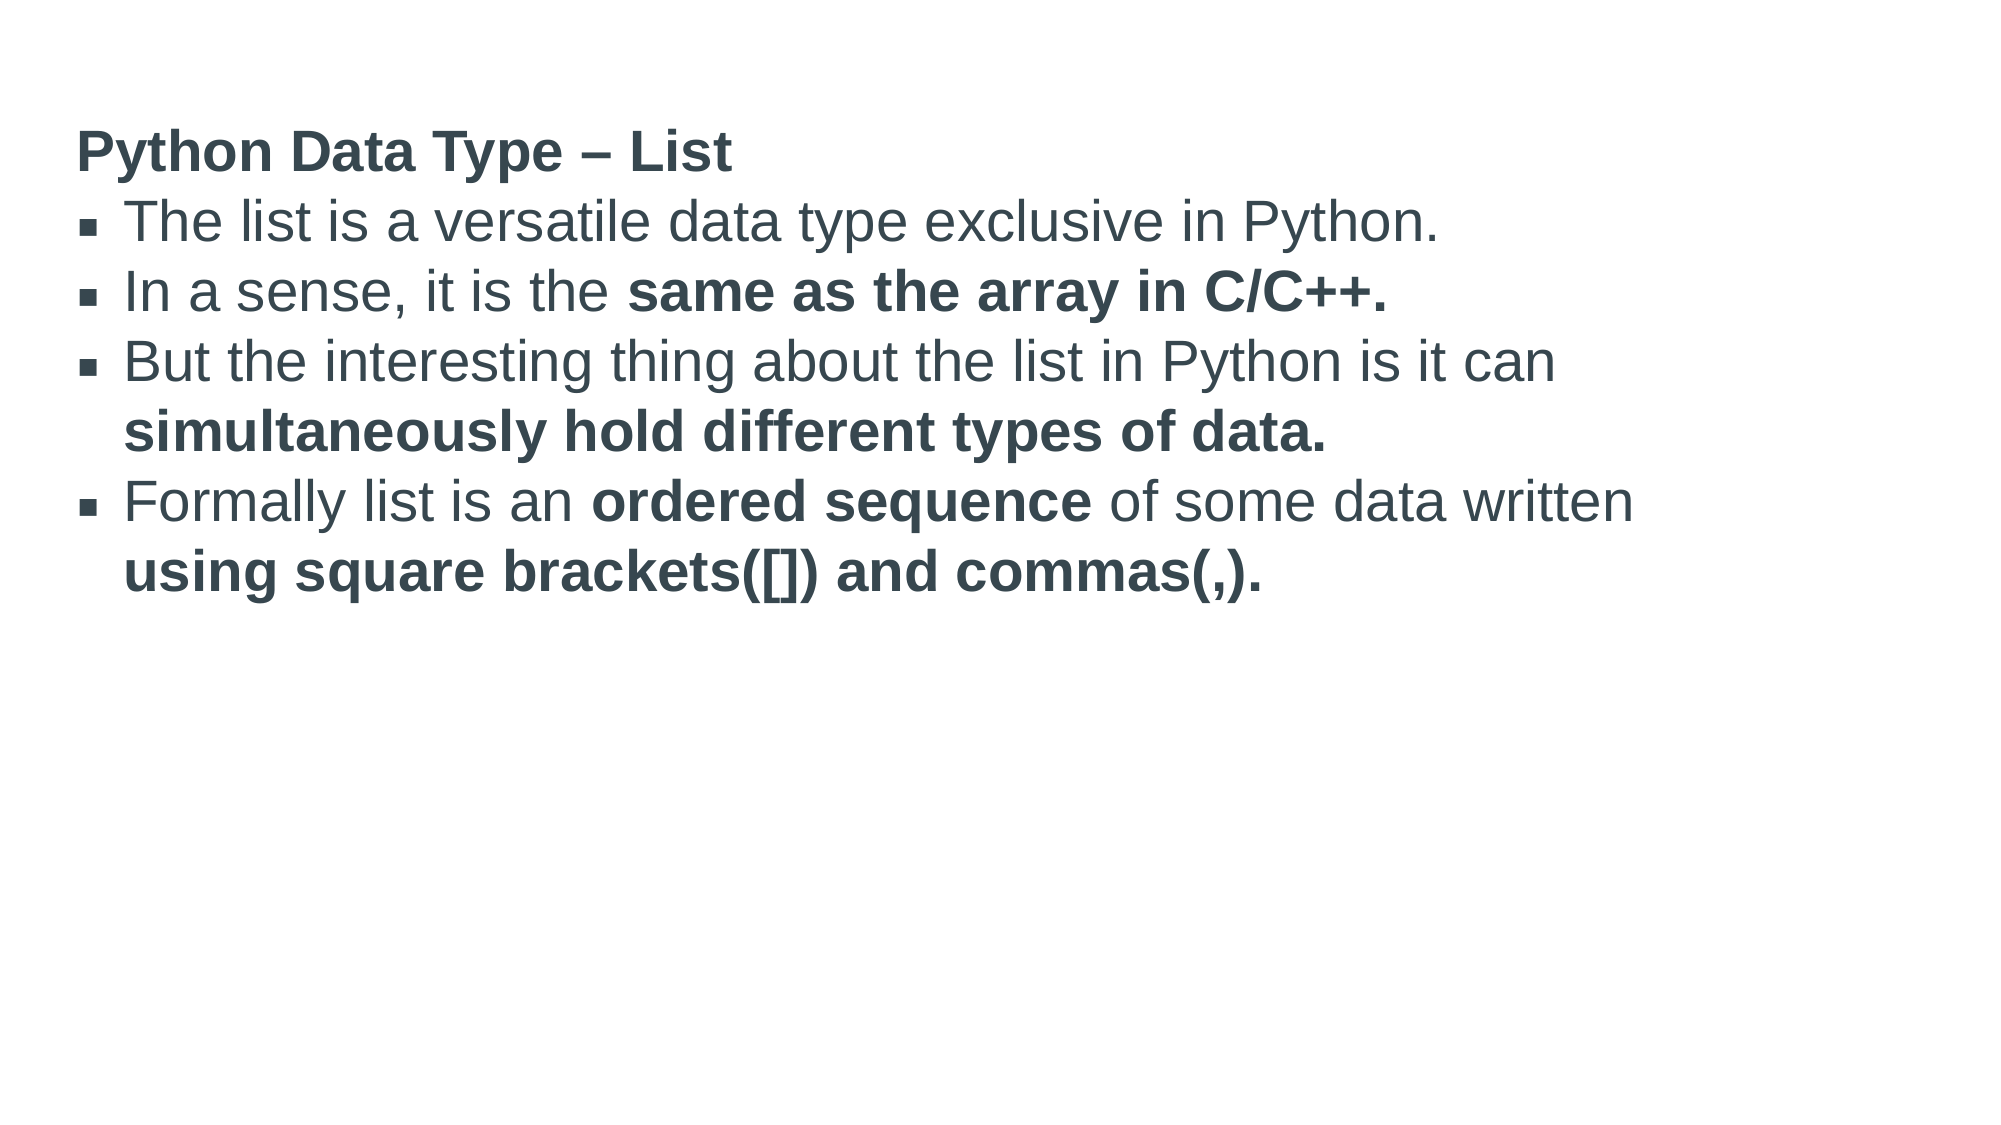

Python Data Type – List
The list is a versatile data type exclusive in Python.
In a sense, it is the same as the array in C/C++.
But the interesting thing about the list in Python is it can simultaneously hold different types of data.
Formally list is an ordered sequence of some data written using square brackets([]) and commas(,).